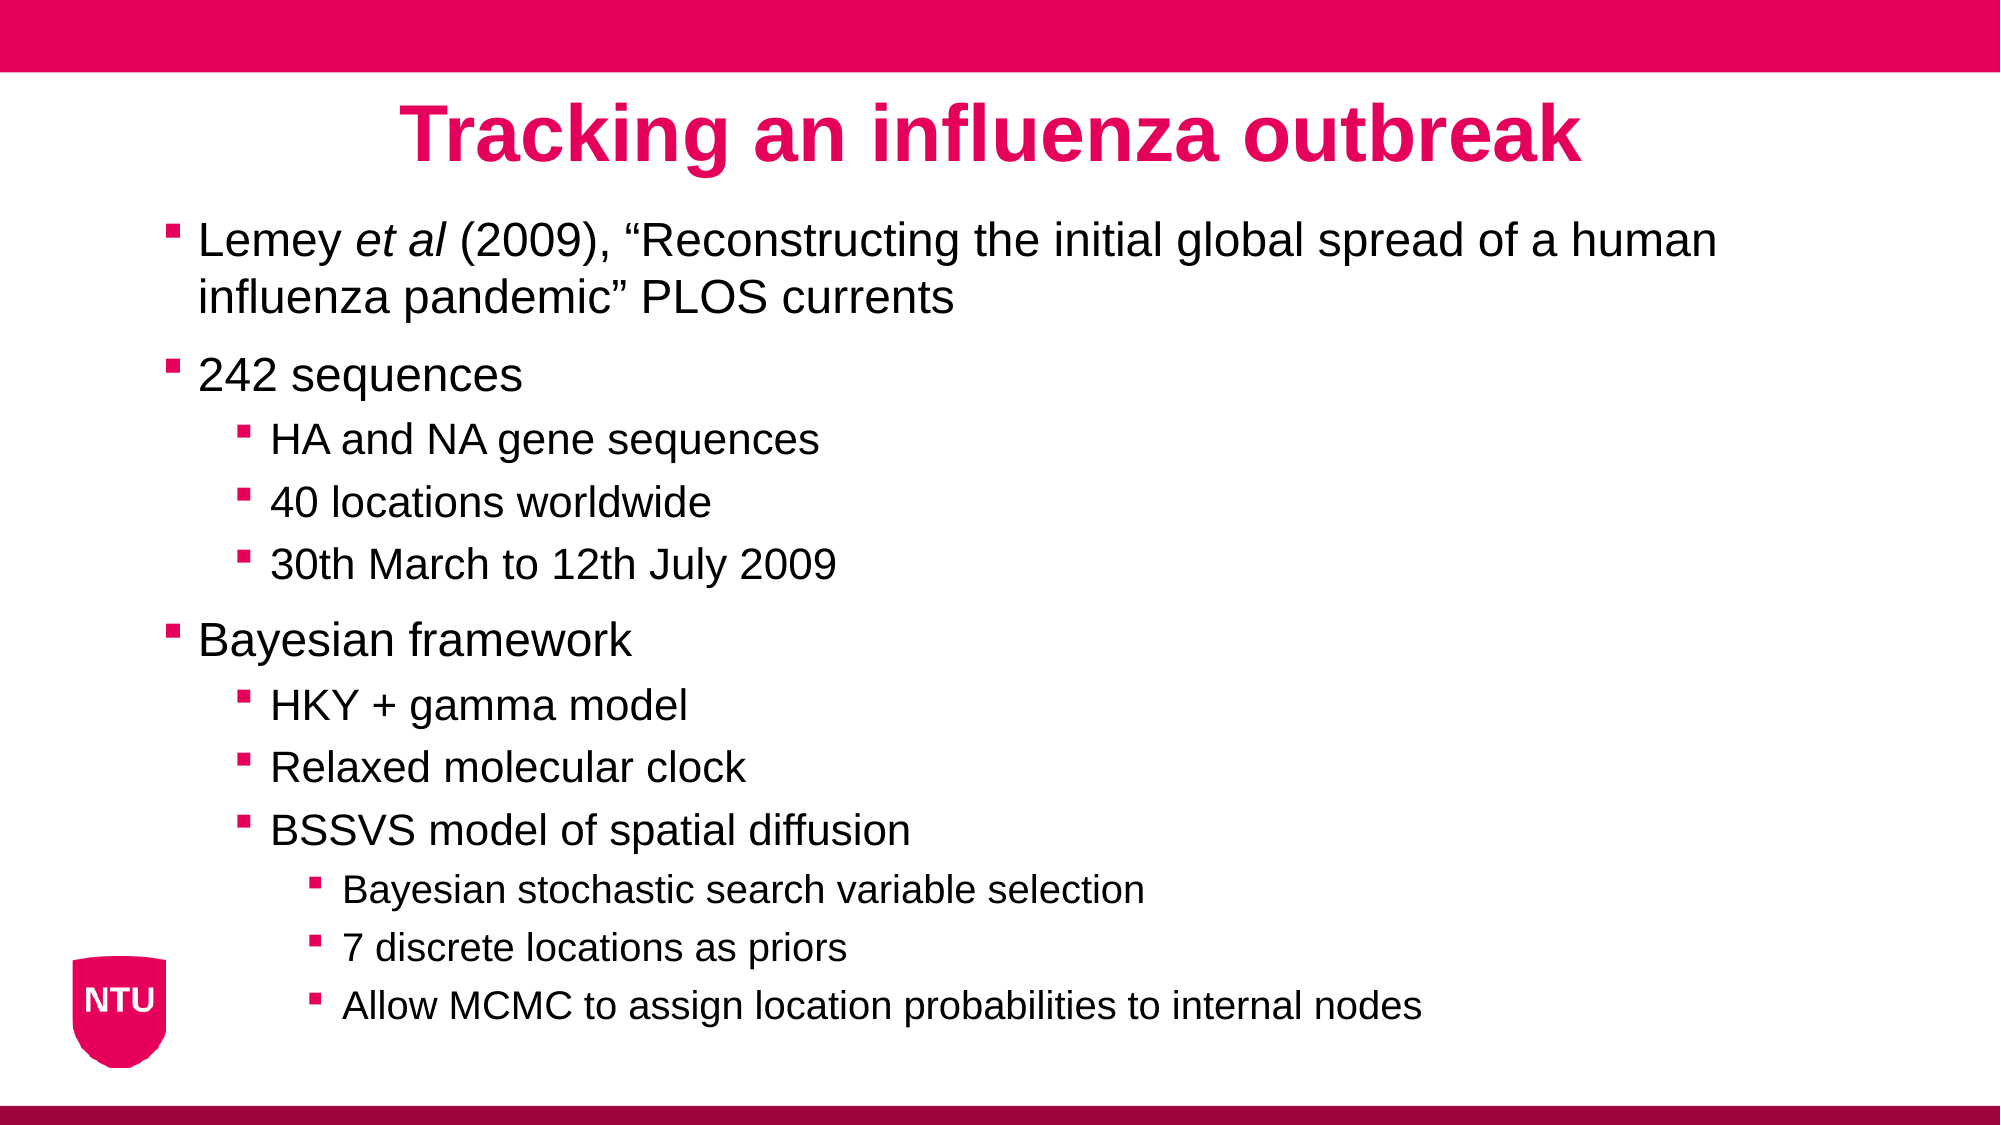

Tracking an influenza outbreak
Lemey et al (2009), “Reconstructing the initial global spread of a human influenza pandemic” PLOS currents
242 sequences
HA and NA gene sequences
40 locations worldwide
30th March to 12th July 2009
Bayesian framework
HKY + gamma model
Relaxed molecular clock
BSSVS model of spatial diffusion
Bayesian stochastic search variable selection
7 discrete locations as priors
Allow MCMC to assign location probabilities to internal nodes